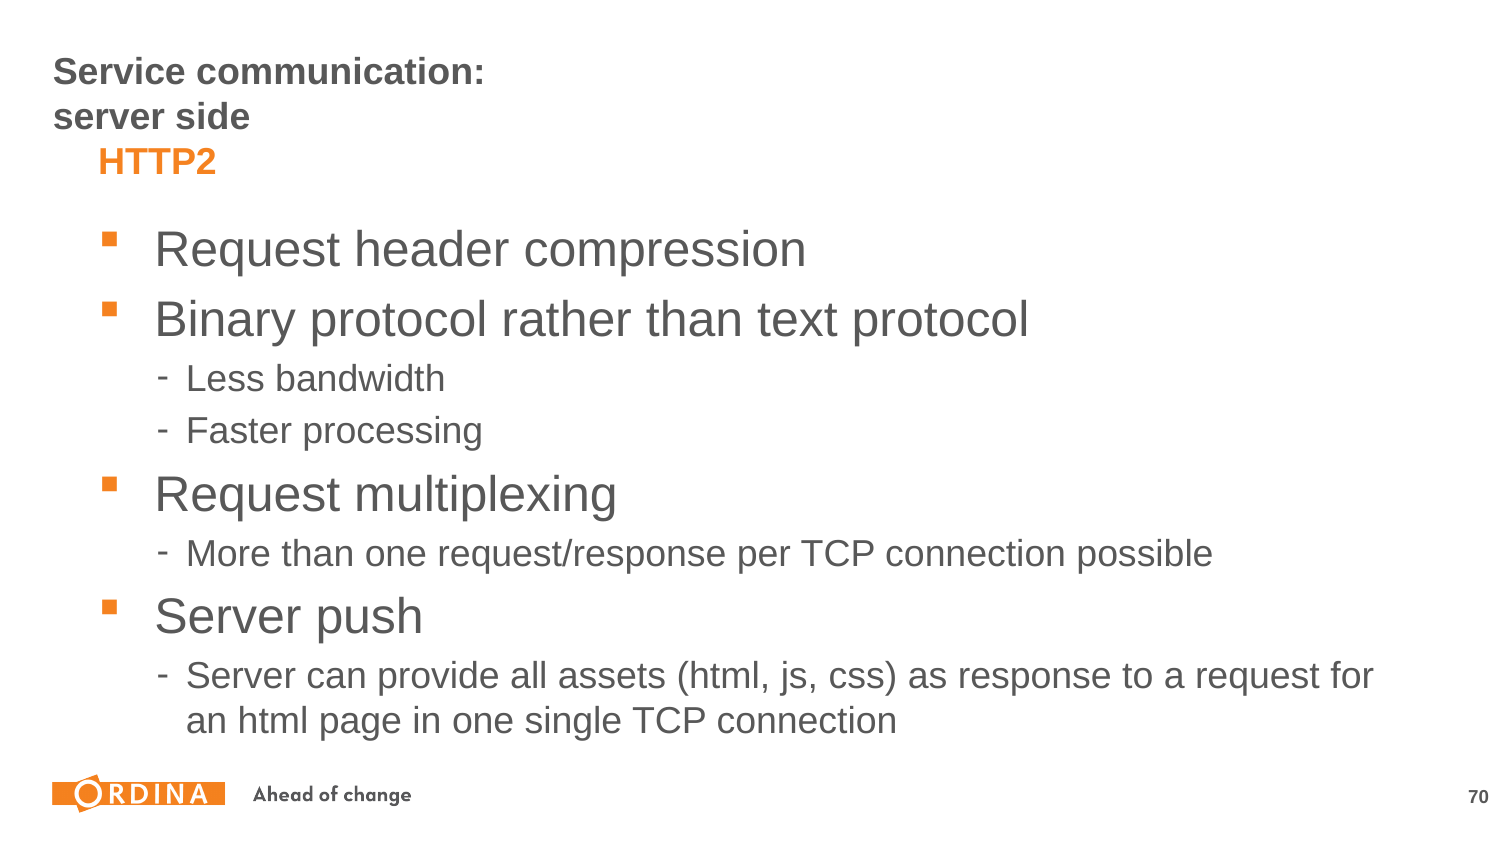

# Service communication: server side
HTTP2
Request header compression
Binary protocol rather than text protocol
Less bandwidth
Faster processing
Request multiplexing
More than one request/response per TCP connection possible
Server push
Server can provide all assets (html, js, css) as response to a request for an html page in one single TCP connection